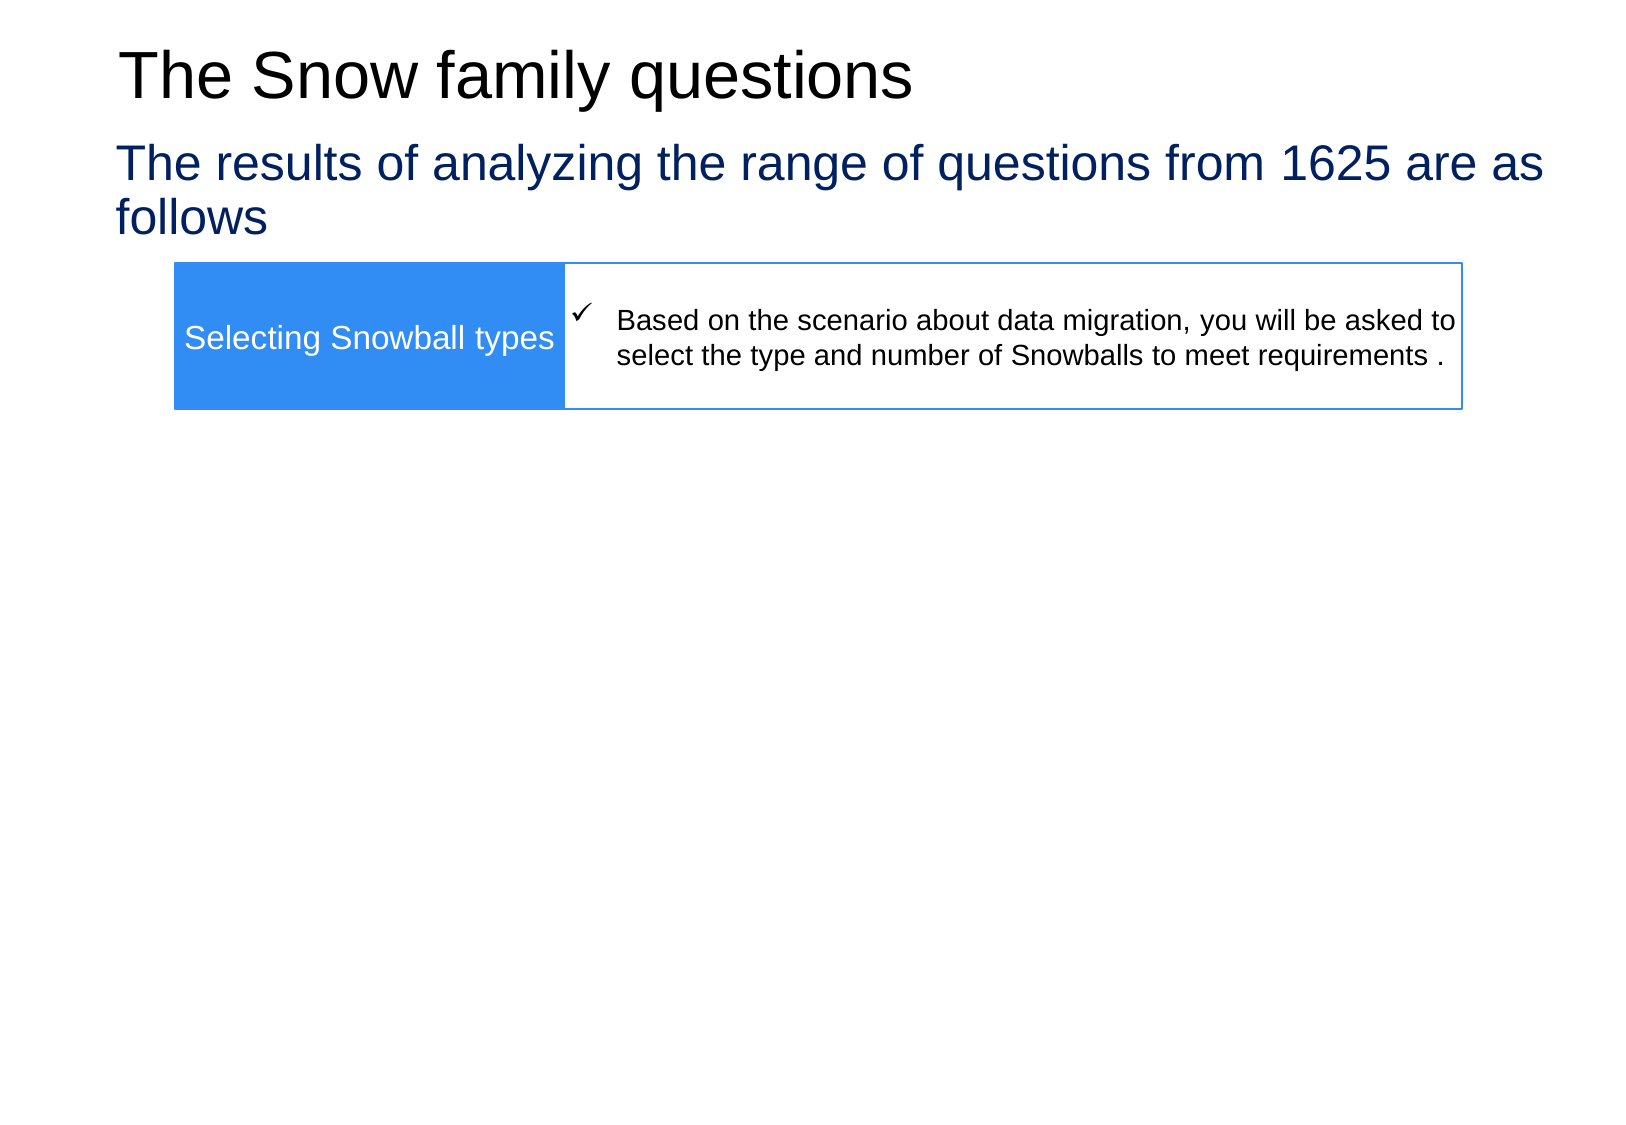

The Snow family questions
The results of analyzing the range of questions from 1625 are as follows
Selecting Snowball types
Based on the scenario about data migration, you will be asked to select the type and number of Snowballs to meet requirements .